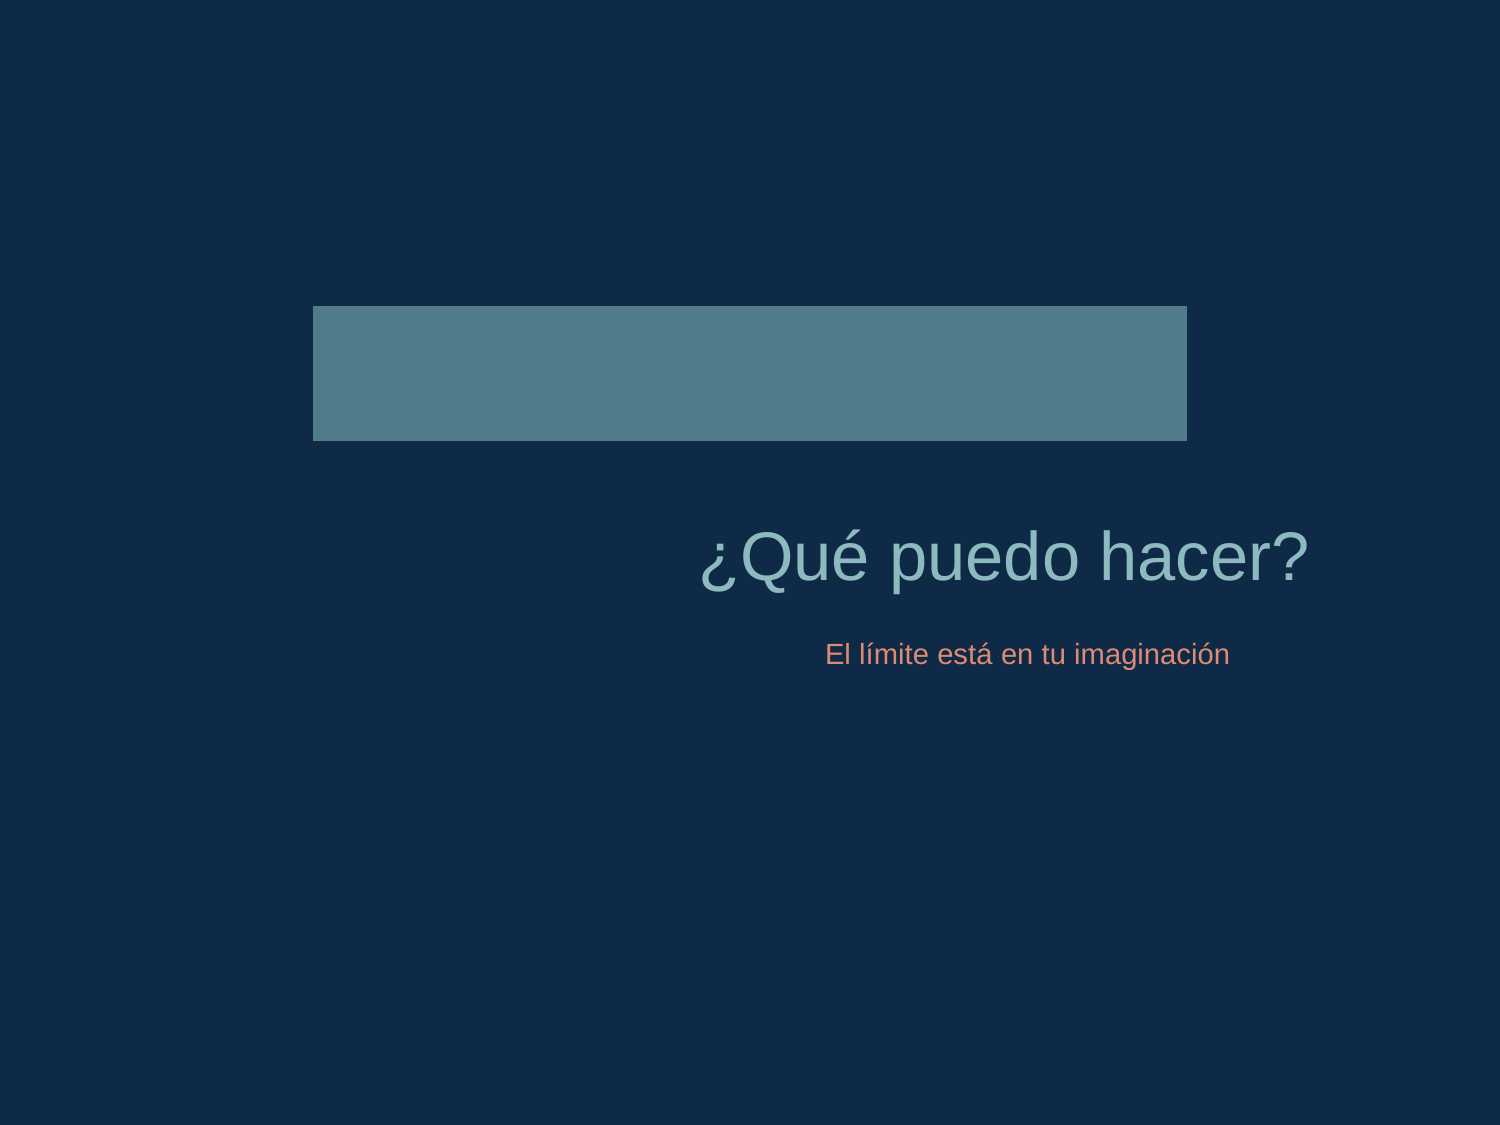

¿Qué puedo hacer?
El límite está en tu imaginación